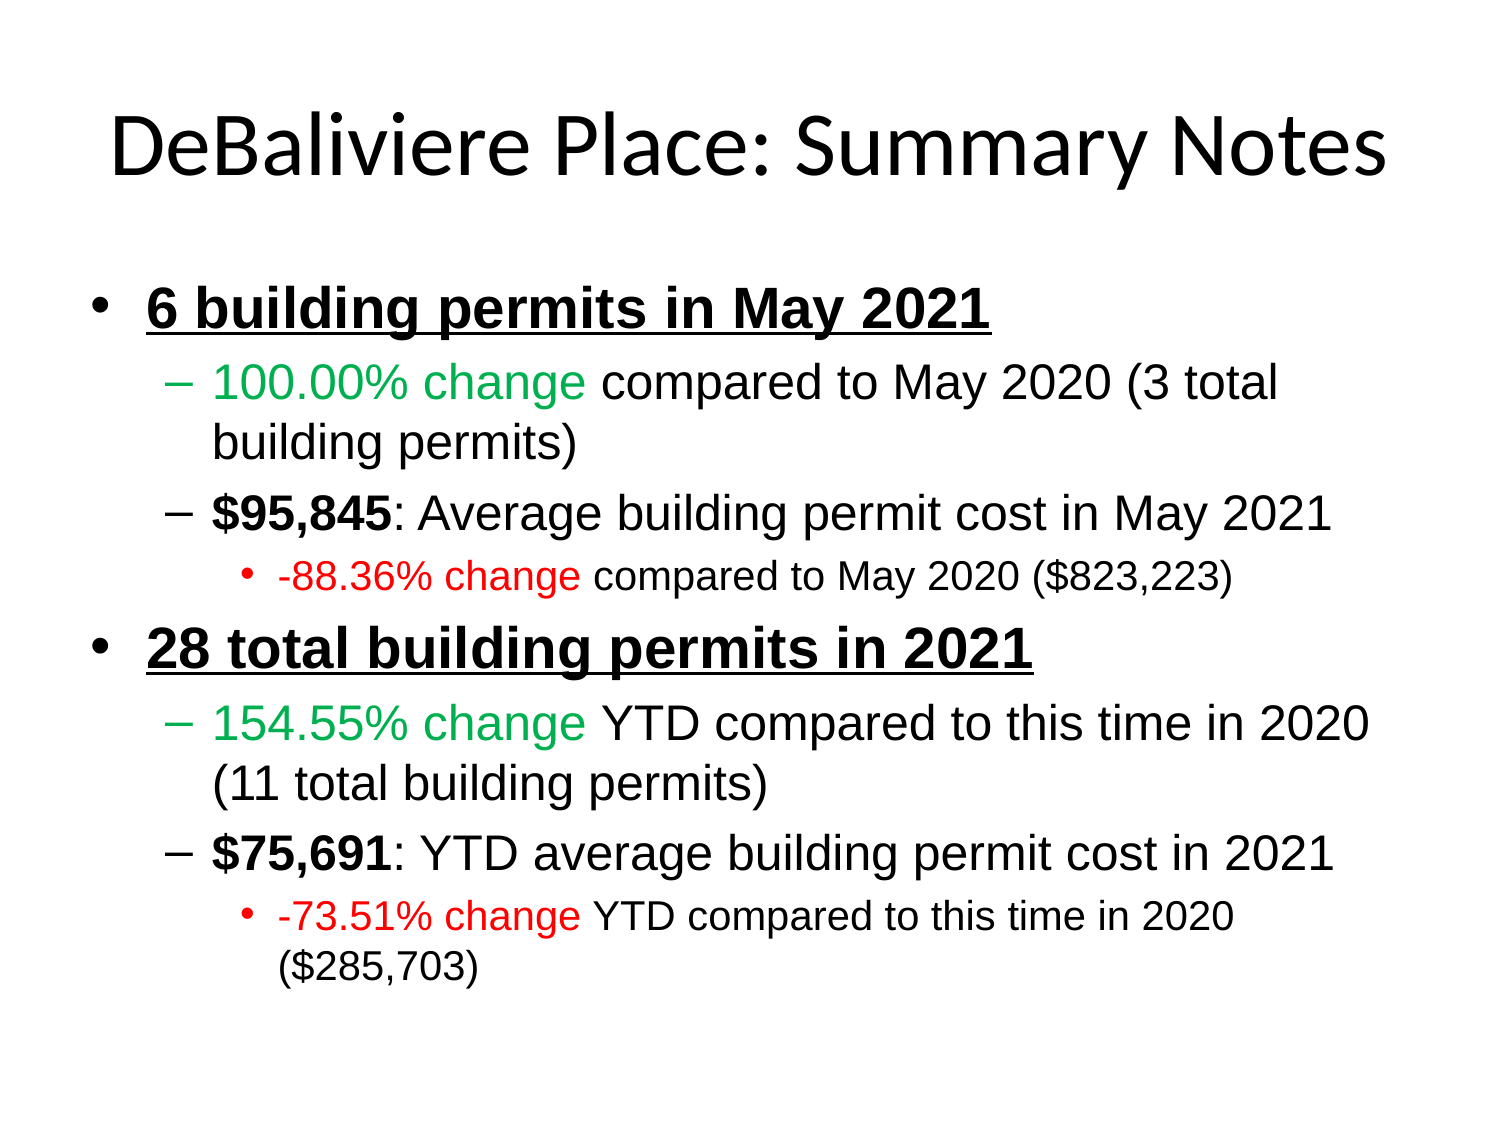

# DeBaliviere Place: Summary Notes
6 building permits in May 2021
100.00% change compared to May 2020 (3 total building permits)
$95,845: Average building permit cost in May 2021
-88.36% change compared to May 2020 ($823,223)
28 total building permits in 2021
154.55% change YTD compared to this time in 2020 (11 total building permits)
$75,691: YTD average building permit cost in 2021
-73.51% change YTD compared to this time in 2020 ($285,703)